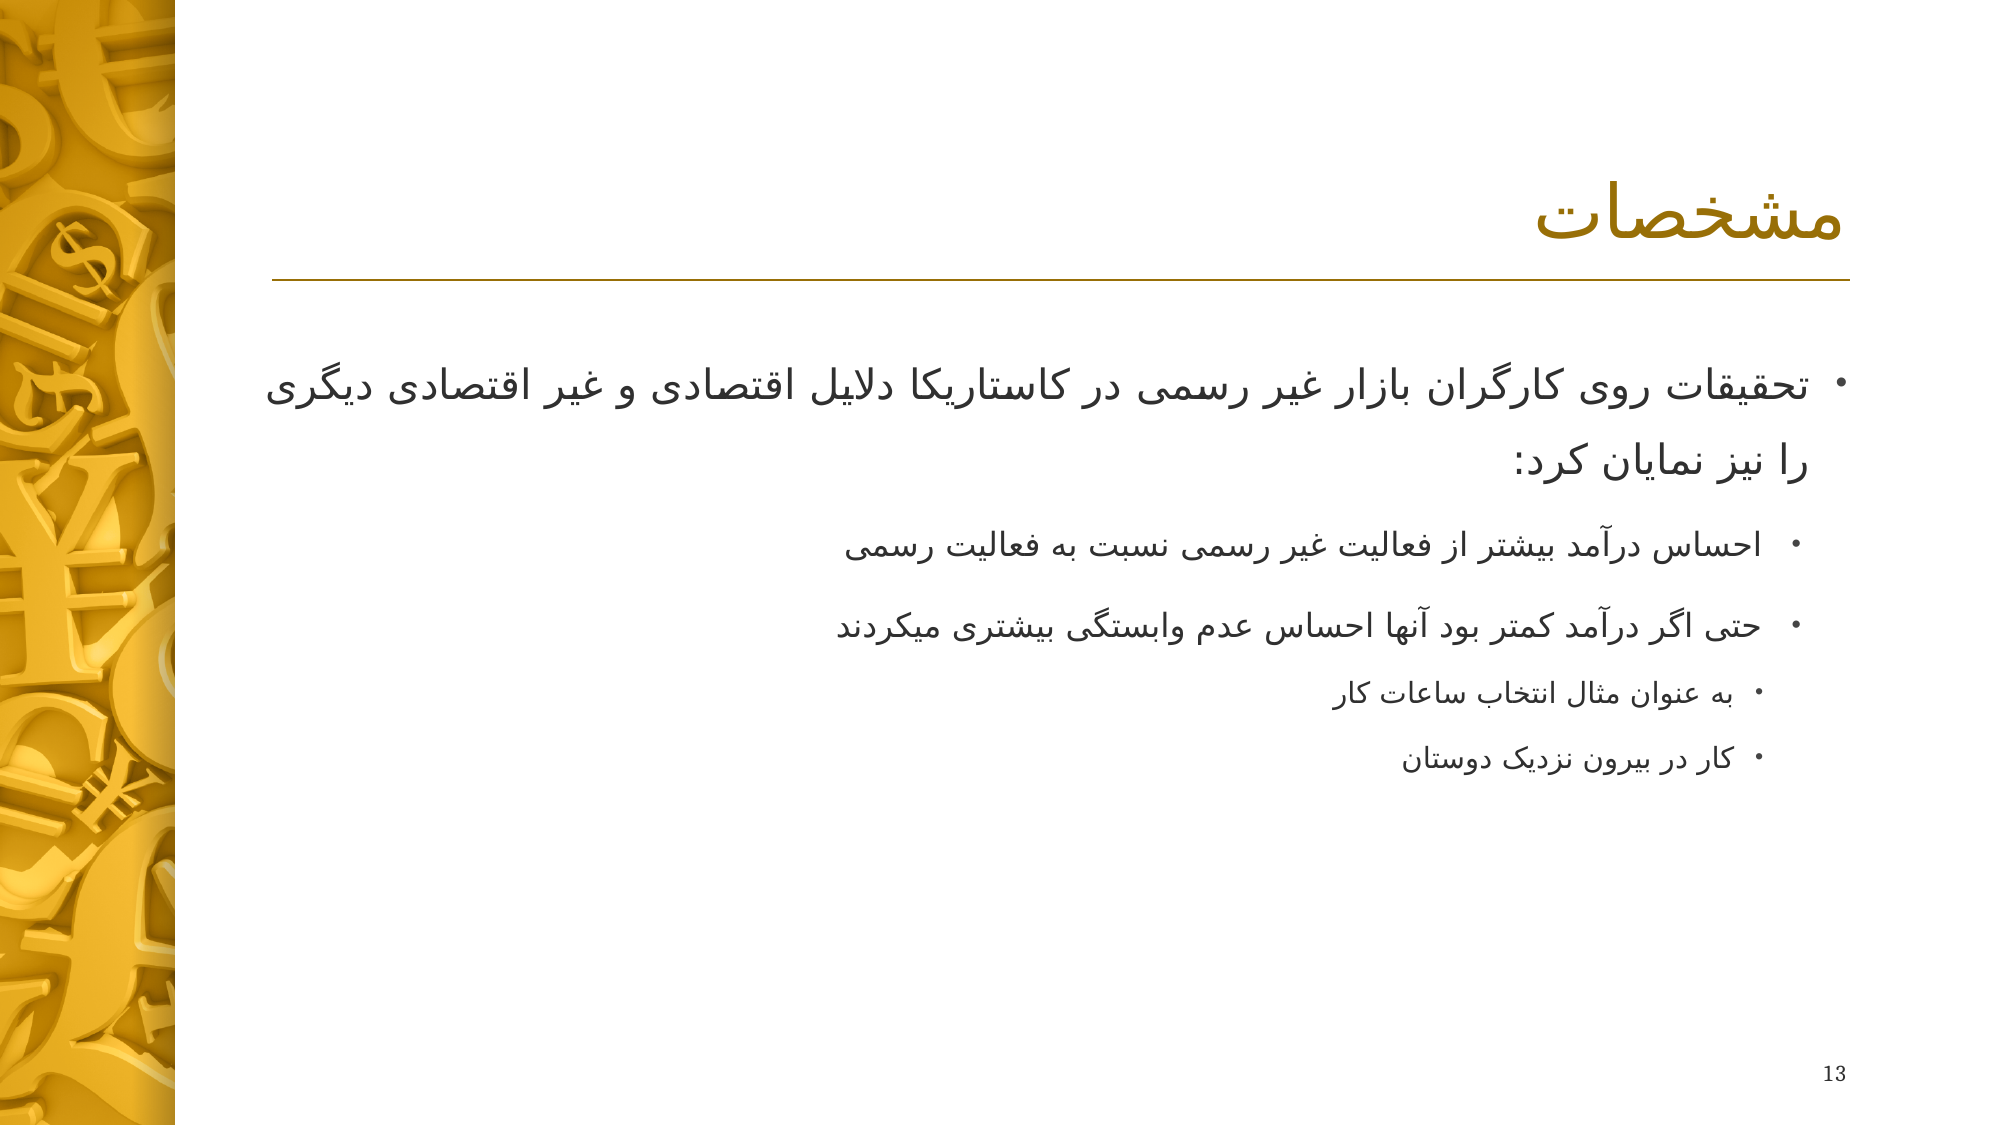

# مشخصات
تحقیقات روی کارگران بازار غیر رسمی در کاستاریکا دلایل اقتصادی و غیر اقتصادی دیگری را نیز نمایان کرد:
احساس درآمد بیشتر از فعالیت غیر رسمی نسبت به فعالیت رسمی
حتی اگر درآمد کمتر بود آنها احساس عدم وابستگی بیشتری میکردند
به عنوان مثال انتخاب ساعات کار
کار در بیرون نزدیک دوستان
13